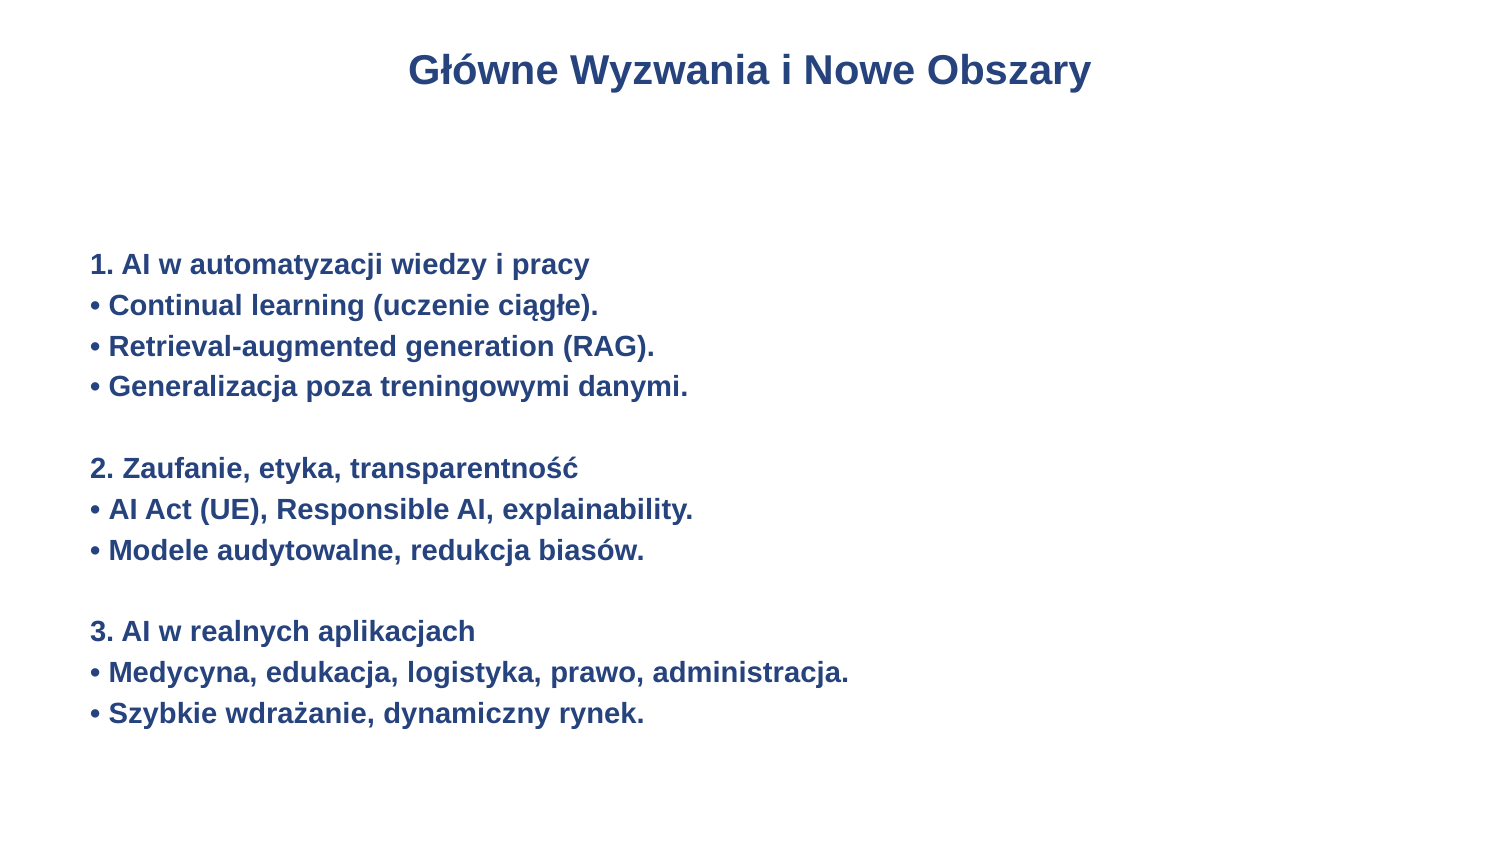

# Główne Wyzwania i Nowe Obszary

1. AI w automatyzacji wiedzy i pracy
• Continual learning (uczenie ciągłe).
• Retrieval‑augmented generation (RAG).
• Generalizacja poza treningowymi danymi.

2. Zaufanie, etyka, transparentność
• AI Act (UE), Responsible AI, explainability.
• Modele audytowalne, redukcja biasów.

3. AI w realnych aplikacjach
• Medycyna, edukacja, logistyka, prawo, administracja.
• Szybkie wdrażanie, dynamiczny rynek.